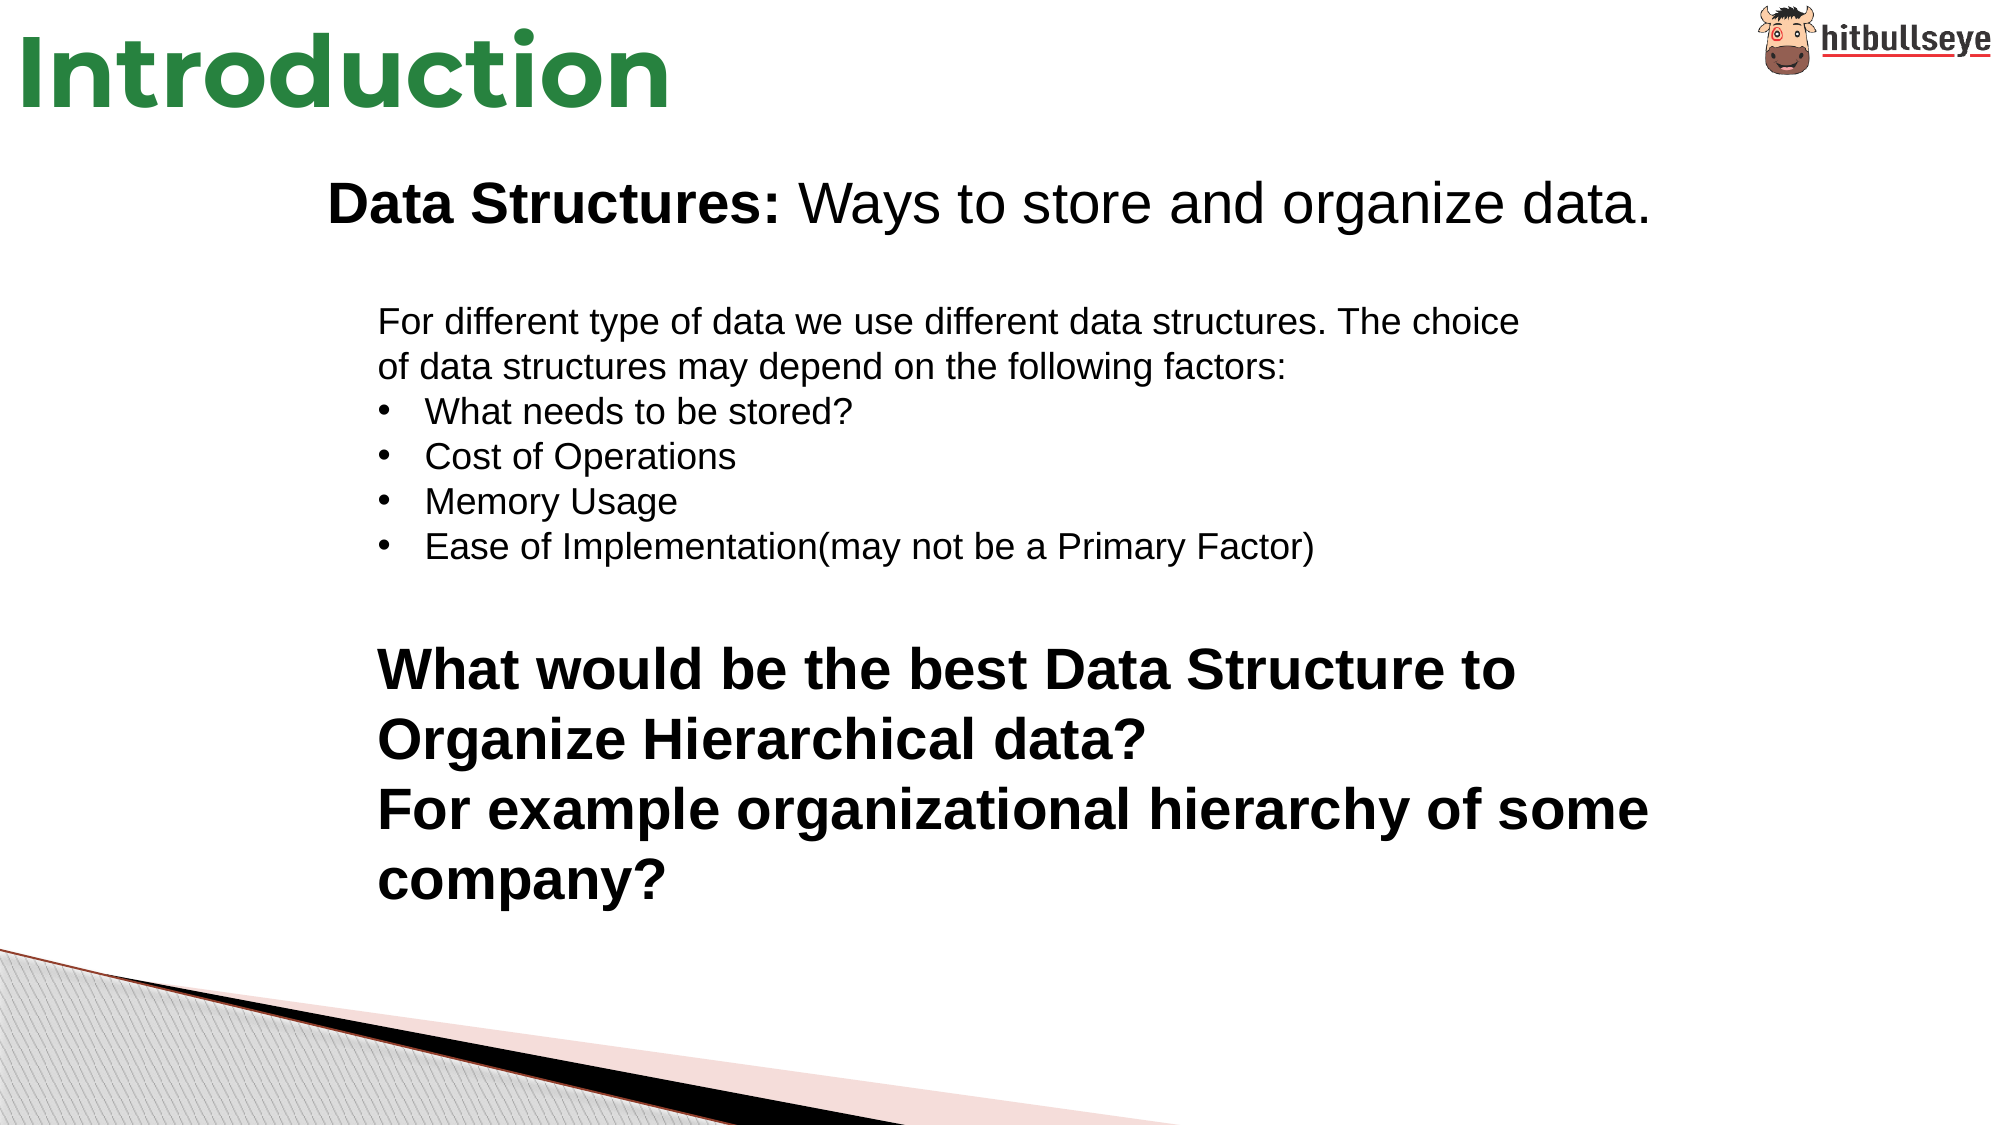

# Introduction
Data Structures: Ways to store and organize data.
For different type of data we use different data structures. The choice of data structures may depend on the following factors:
What needs to be stored?
Cost of Operations
Memory Usage
Ease of Implementation(may not be a Primary Factor)
What would be the best Data Structure to Organize Hierarchical data?
For example organizational hierarchy of some company?